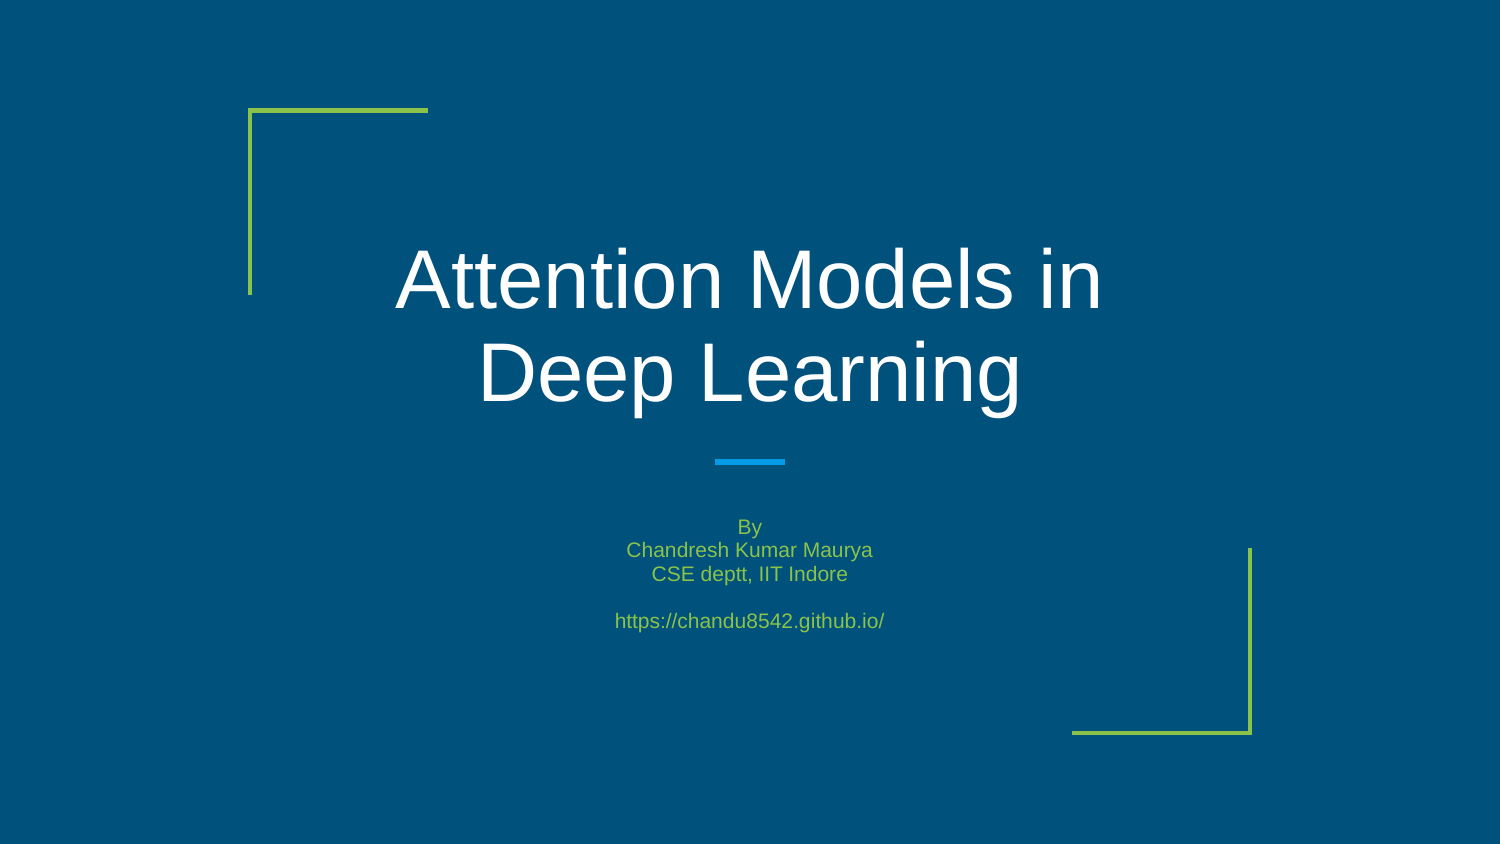

# Attention Models in Deep Learning
By
Chandresh Kumar Maurya
CSE deptt, IIT Indore

https://chandu8542.github.io/